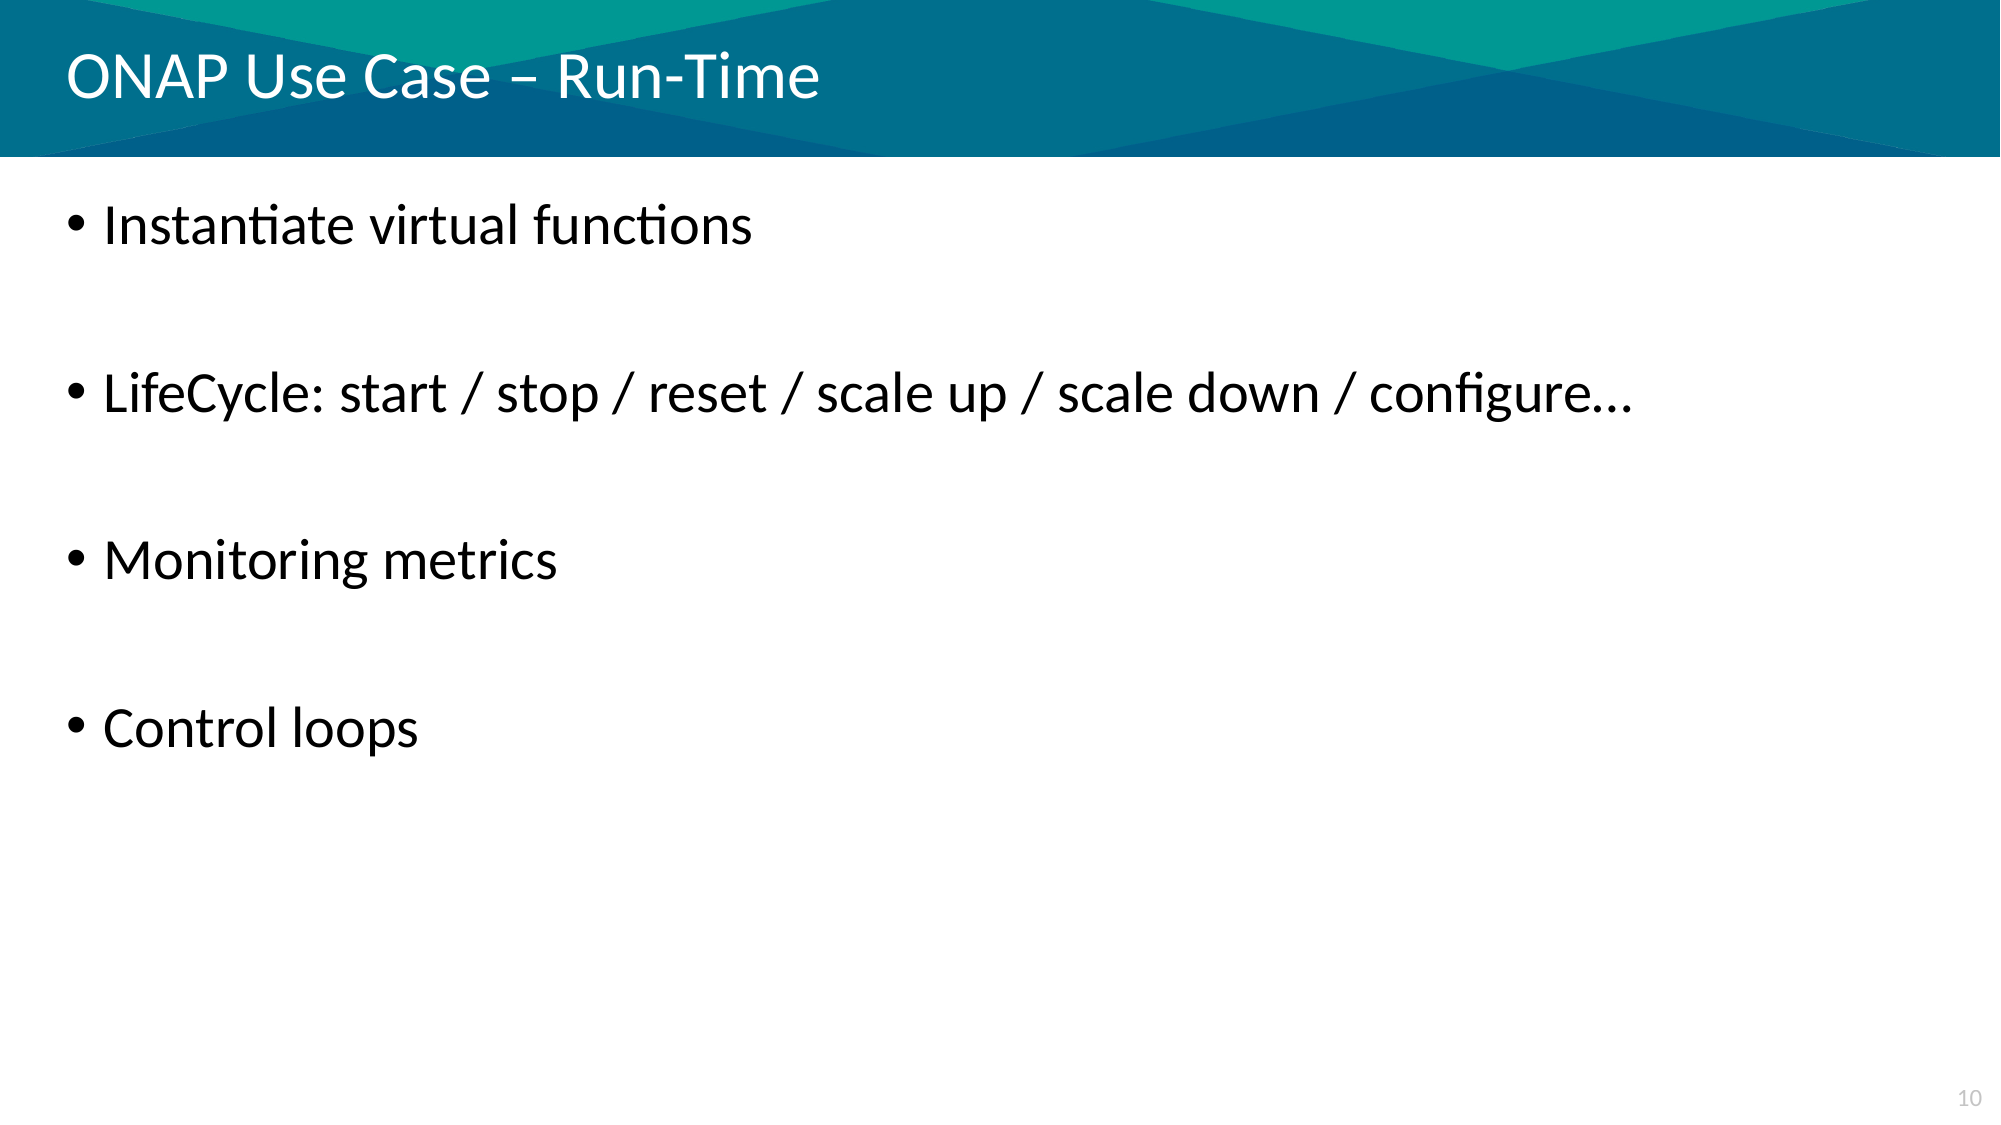

# ONAP Use Case – Run-Time
Instantiate virtual functions

LifeCycle: start / stop / reset / scale up / scale down / configure…

Monitoring metrics

Control loops
10